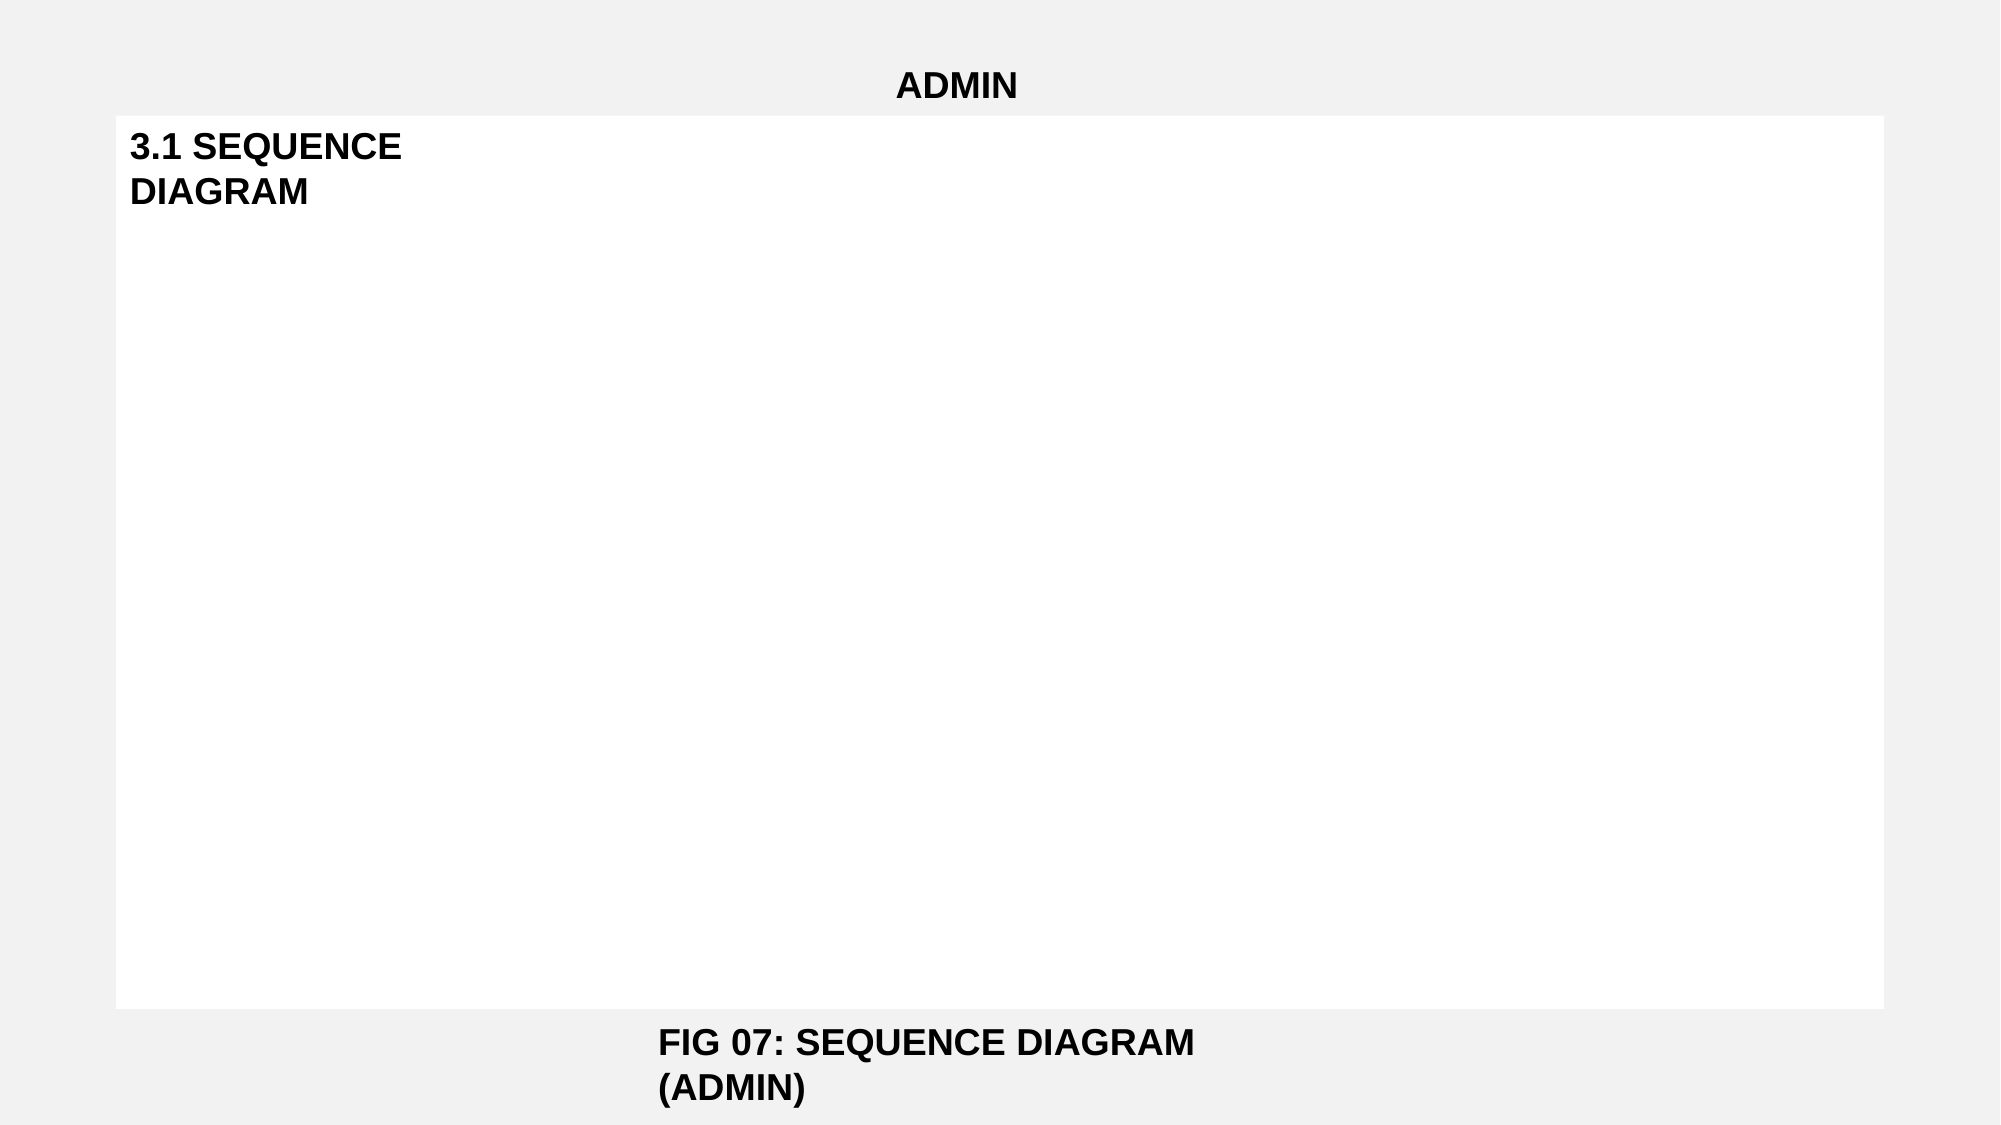

ADMIN
3.1 SEQUENCE DIAGRAM
FIG 07: SEQUENCE DIAGRAM (ADMIN)